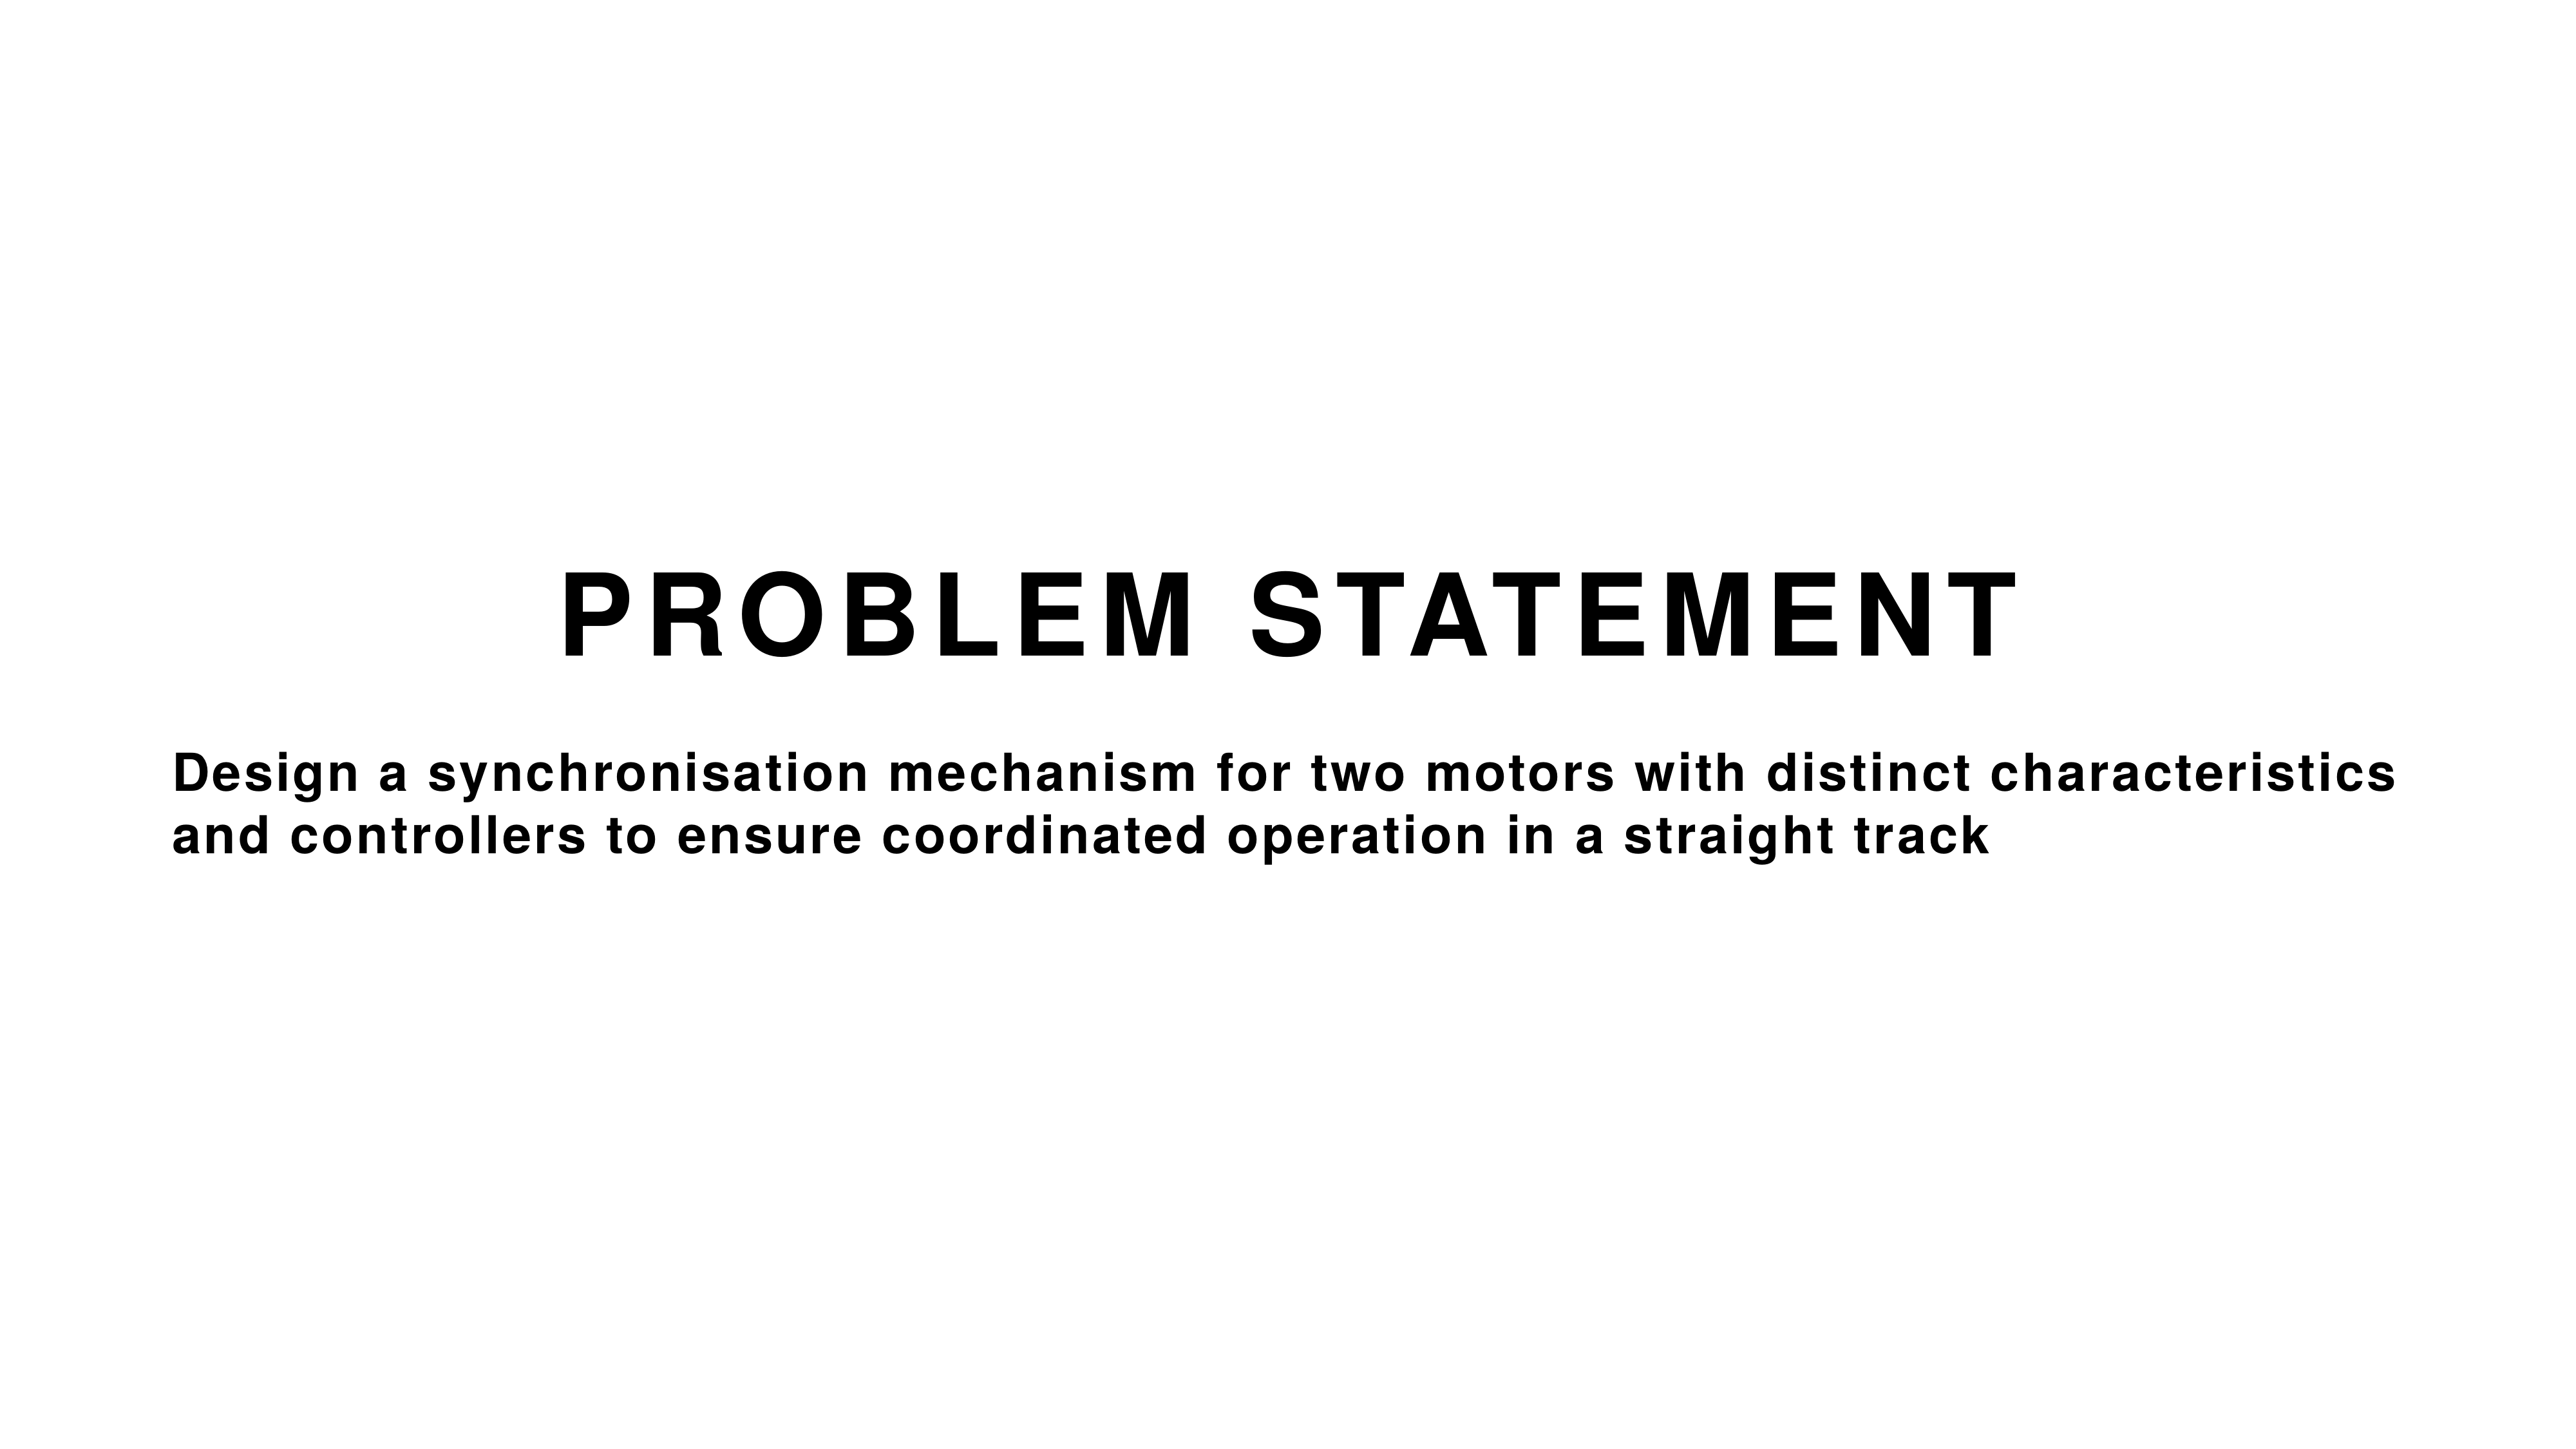

# Problem Statement
Design a synchronisation mechanism for two motors with distinct characteristics
and controllers to ensure coordinated operation in a straight track